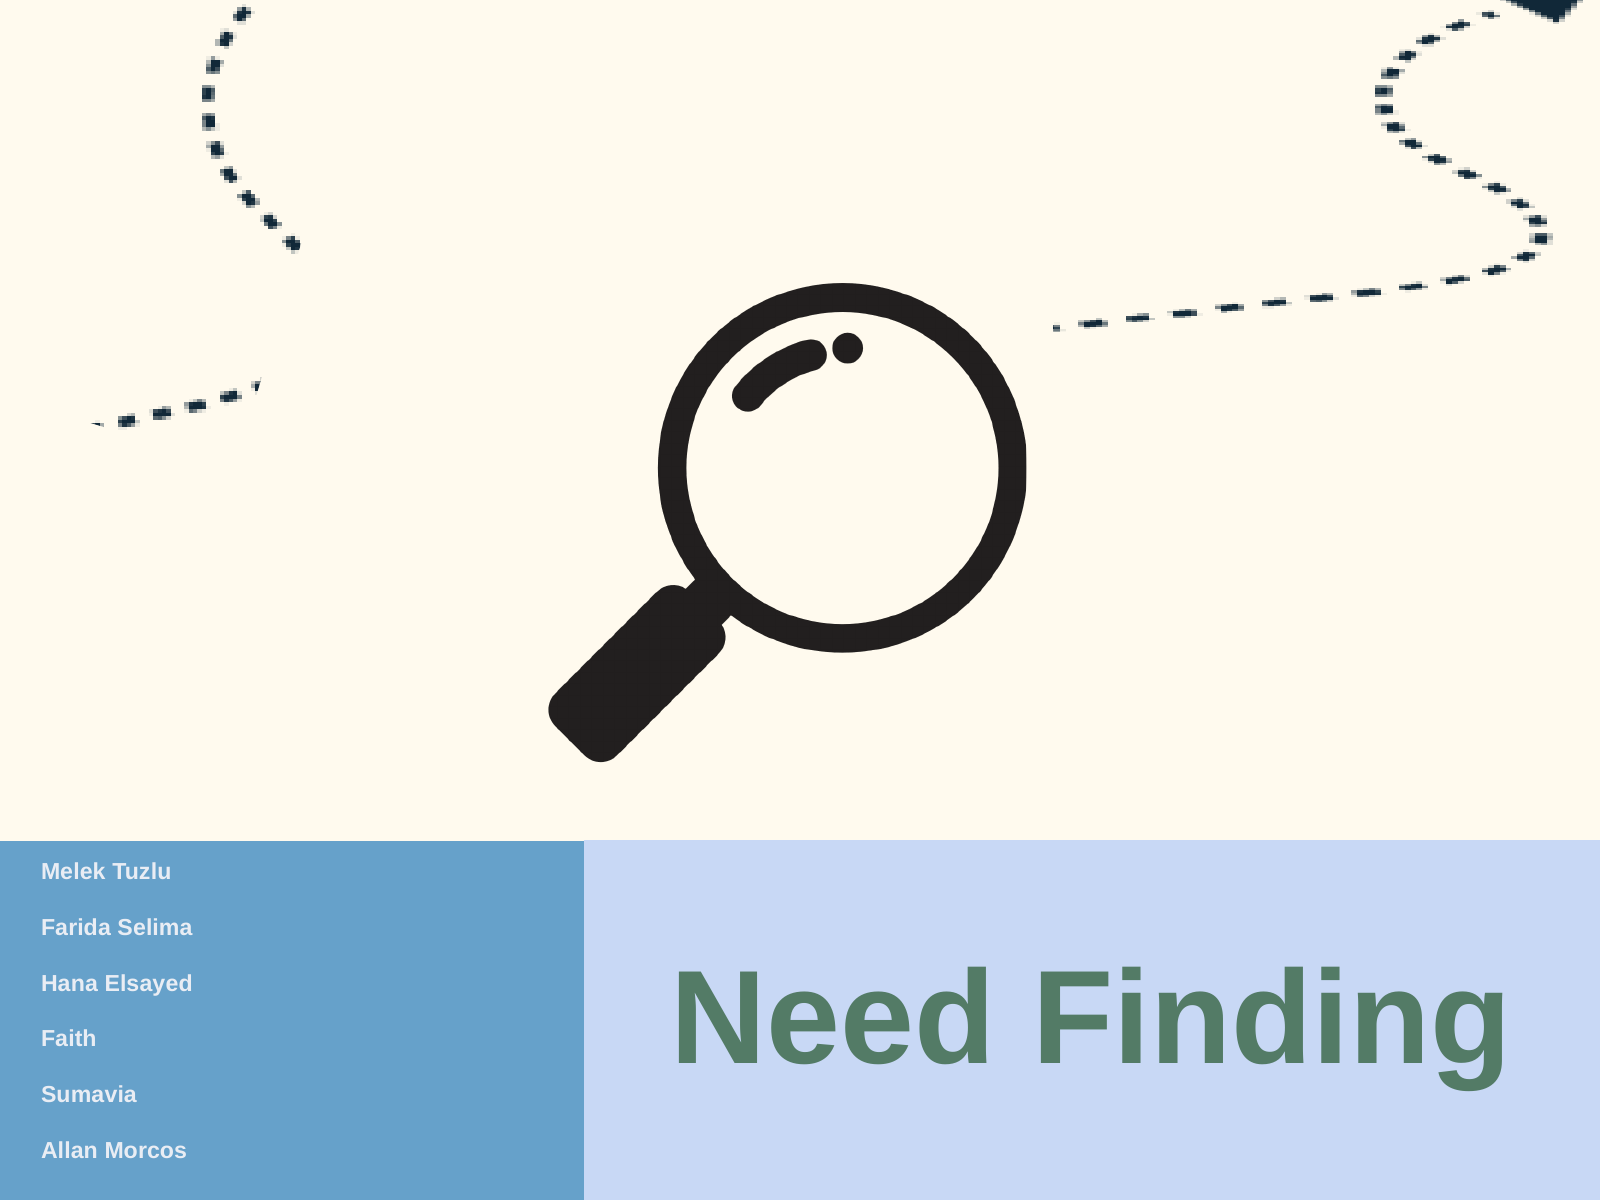

Melek Tuzlu

Farida Selima

Hana Elsayed

Faith

Sumavia

Allan Morcos

Need Finding